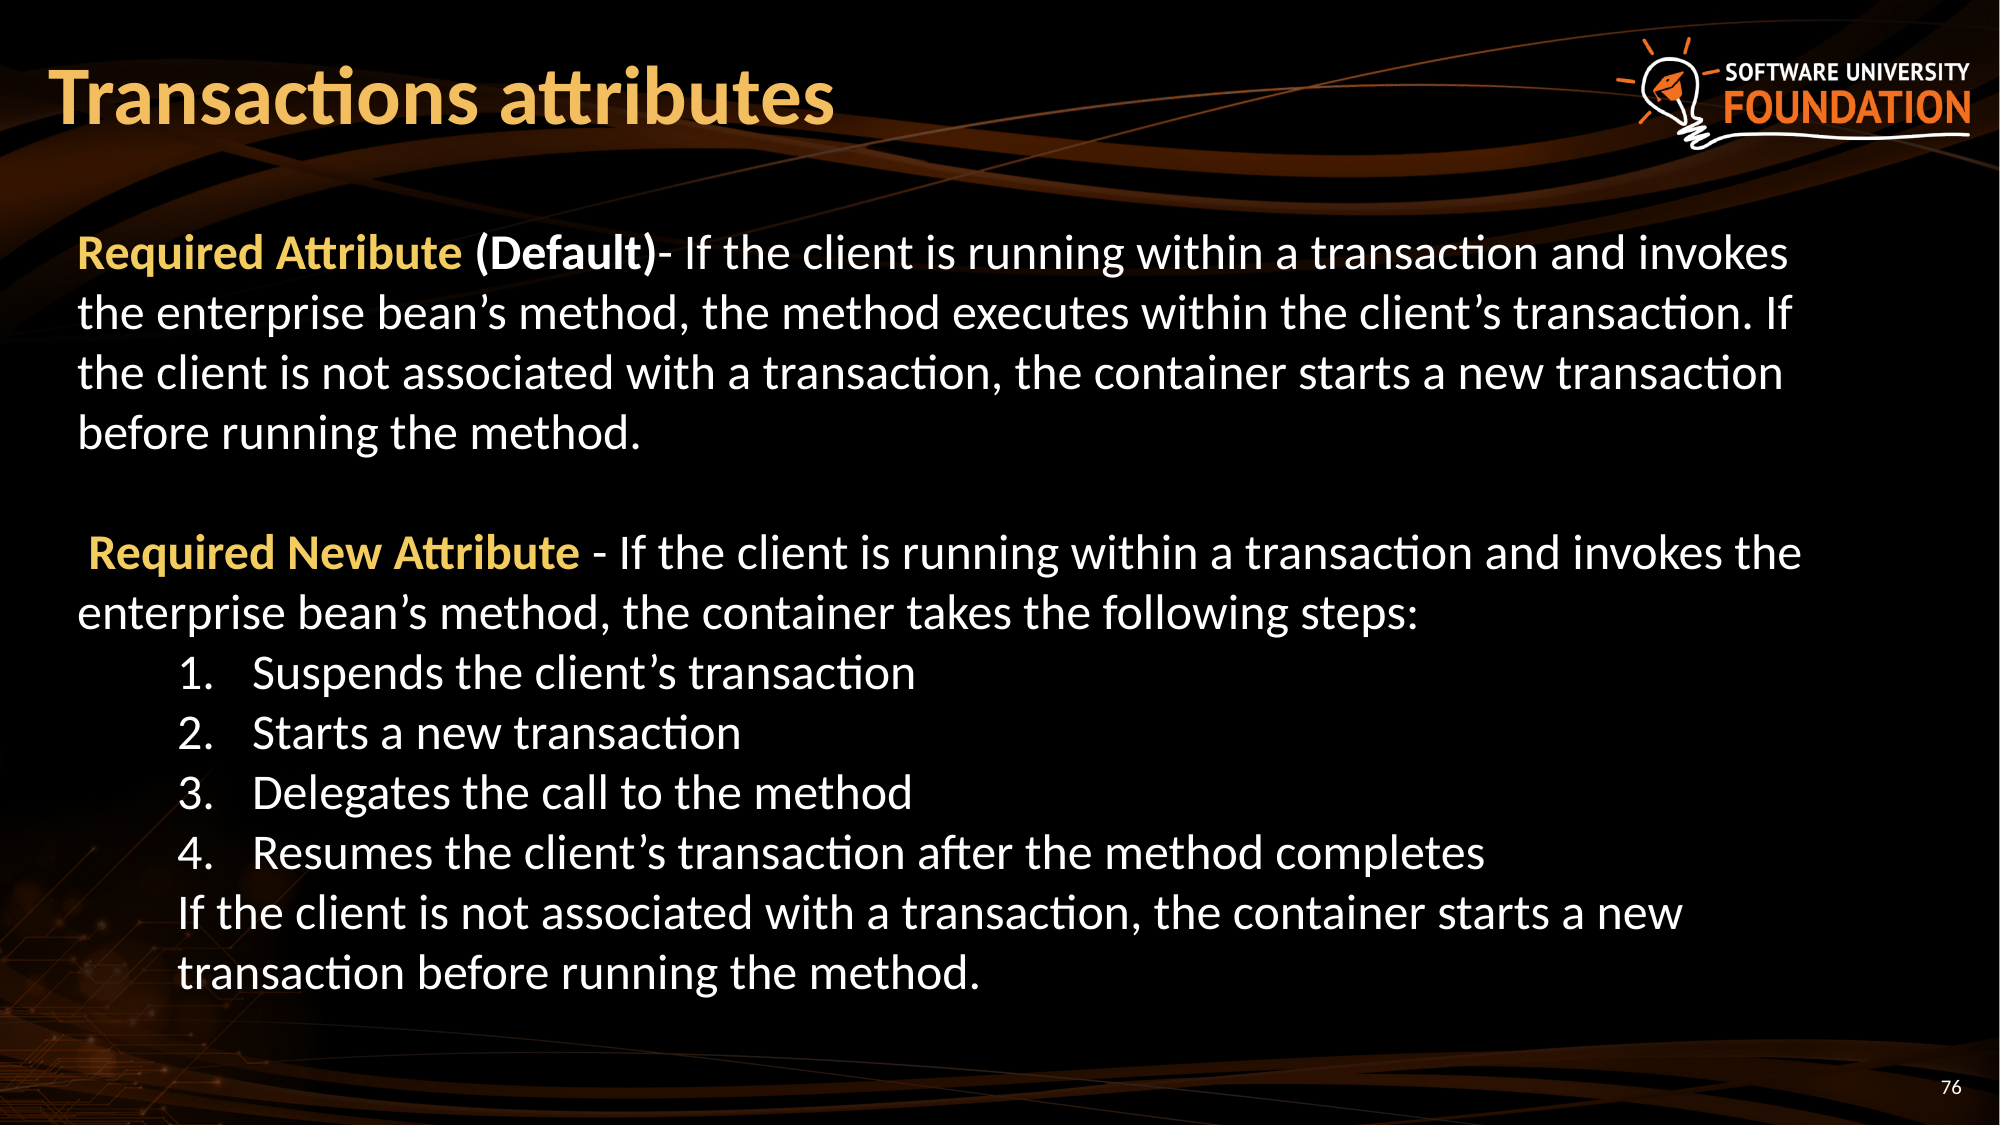

# Transactions attributes
Required Attribute (Default)- If the client is running within a transaction and invokes the enterprise bean’s method, the method executes within the client’s transaction. If the client is not associated with a transaction, the container starts a new transaction before running the method.
 Required New Attribute - If the client is running within a transaction and invokes the enterprise bean’s method, the container takes the following steps:
Suspends the client’s transaction
Starts a new transaction
Delegates the call to the method
Resumes the client’s transaction after the method completes
If the client is not associated with a transaction, the container starts a new transaction before running the method.

76